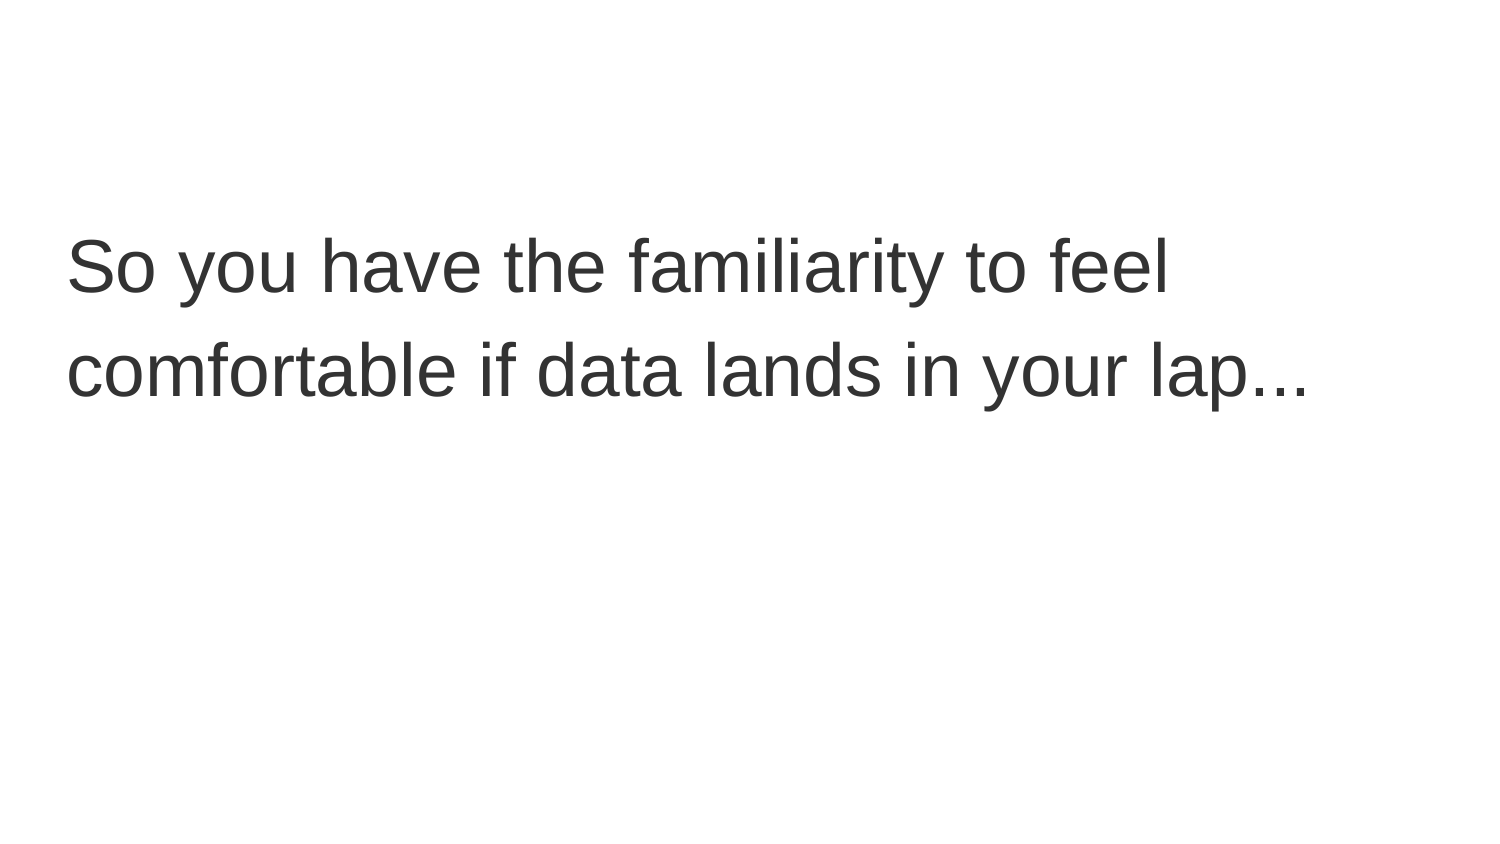

#
So you have the familiarity to feel comfortable if data lands in your lap...